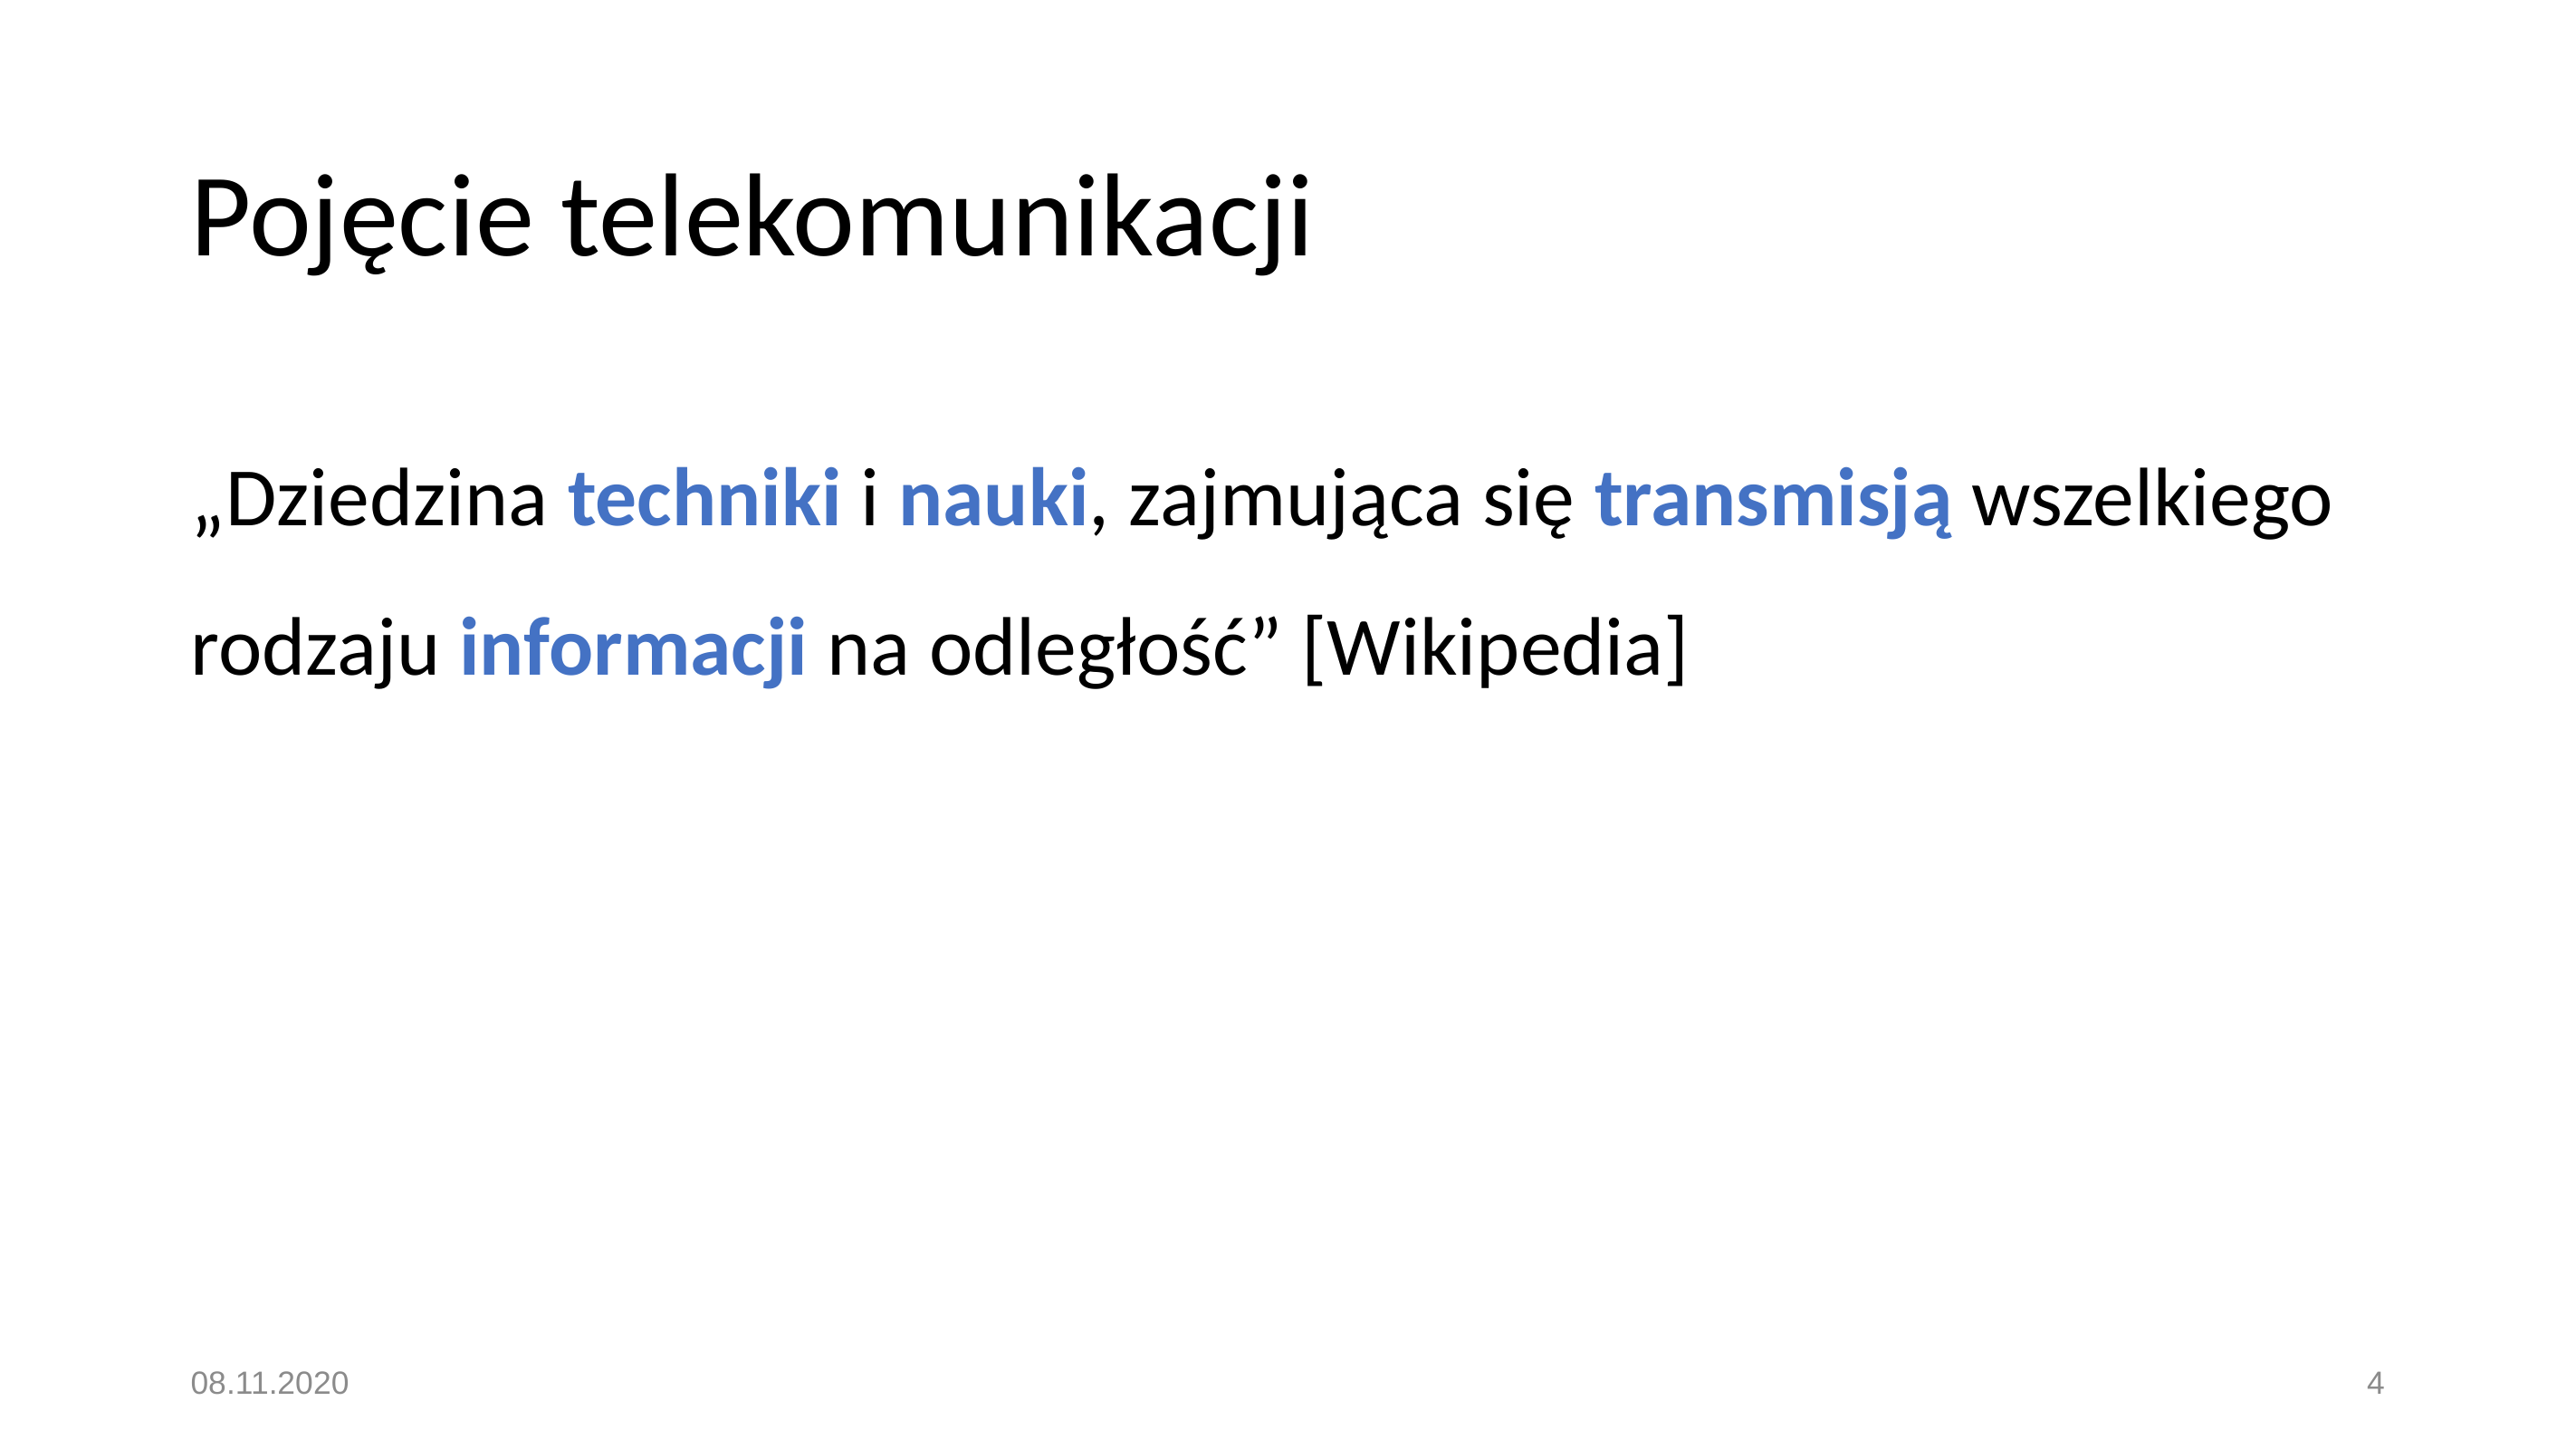

# Pojęcie telekomunikacji
„Dziedzina techniki i nauki, zajmująca się transmisją wszelkiego rodzaju informacji na odległość” [Wikipedia]
08.11.2020
4